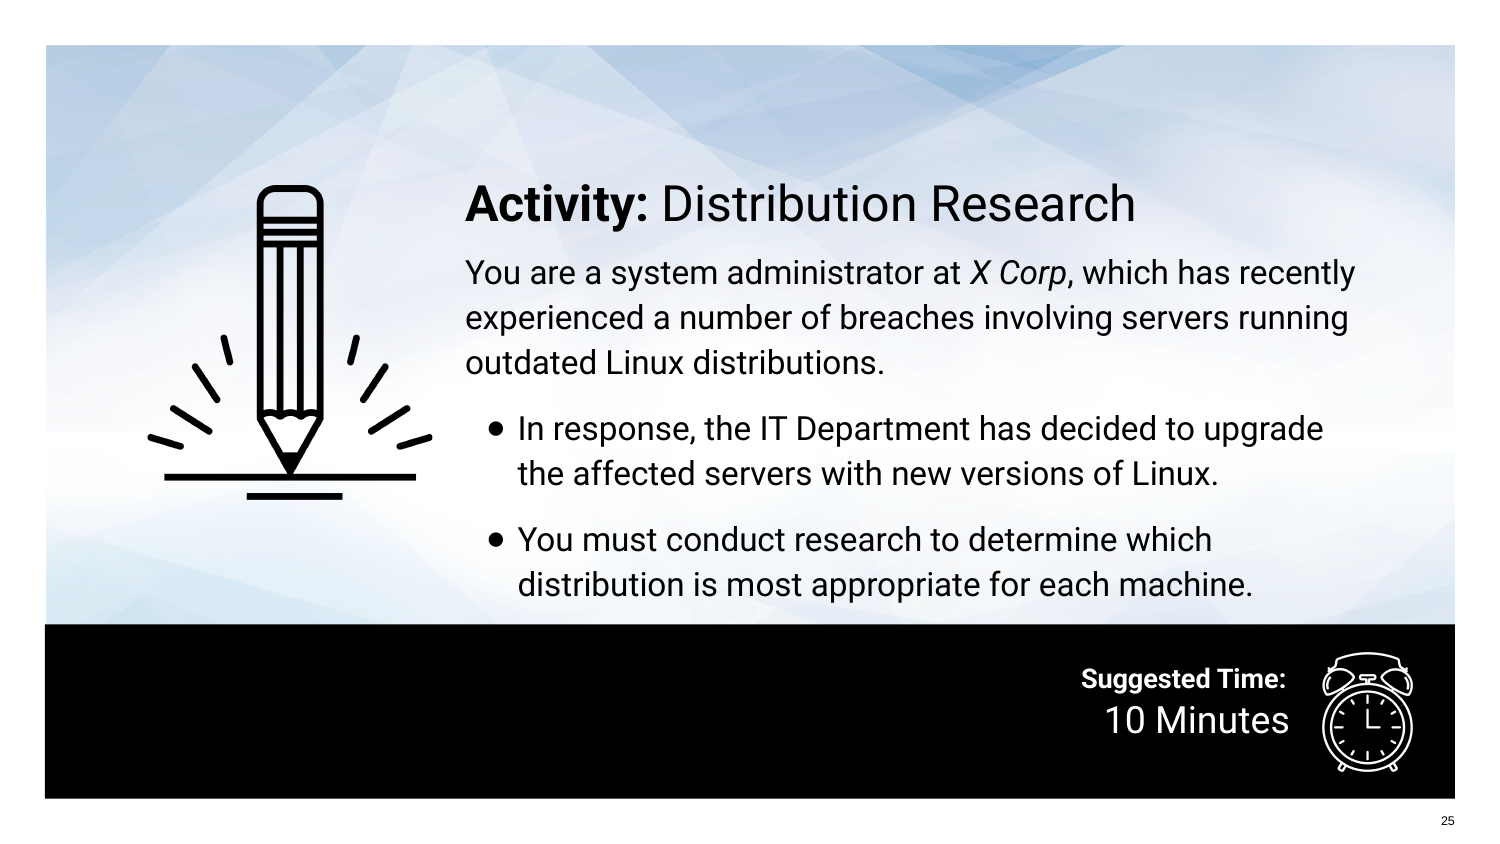

Activity: Distribution Research

You are a system administrator at X Corp, which has recently experienced a number of breaches involving servers running outdated Linux distributions.
In response, the IT Department has decided to upgrade the affected servers with new versions of Linux.
You must conduct research to determine which distribution is most appropriate for each machine.

# 10 Minutes

25